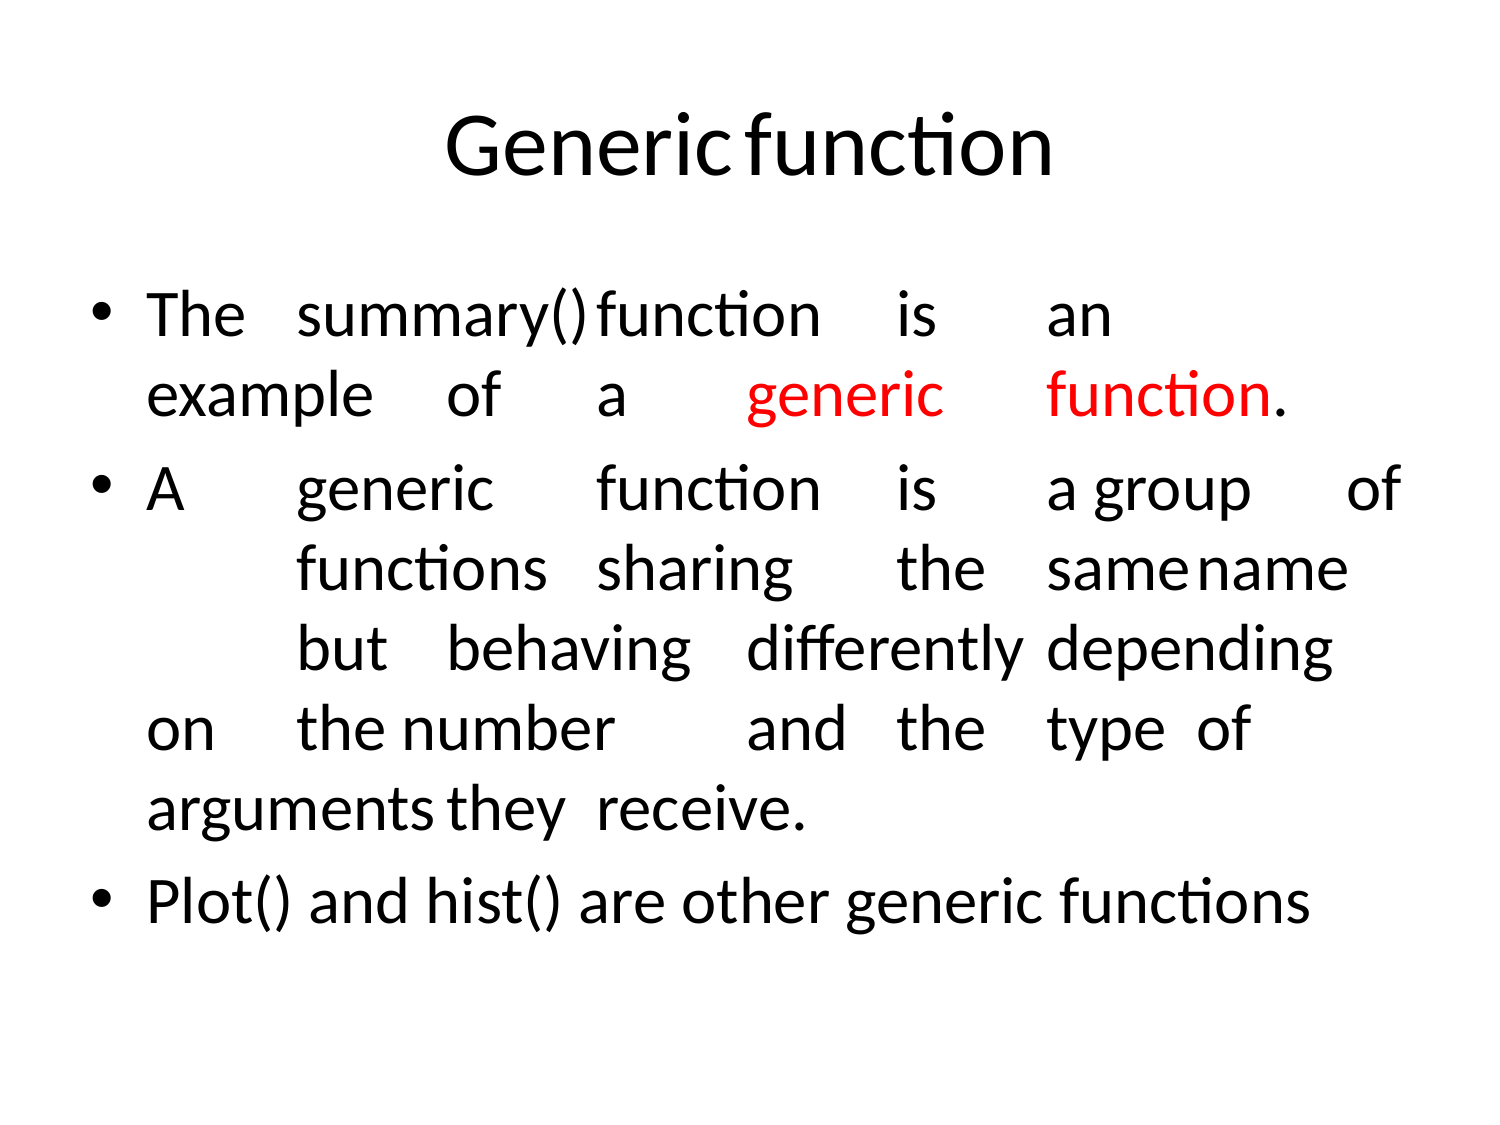

# Generic	function
The	summary()	function	is	an	example	of	a	generic	function.
A	generic	function	is	a group	of	functions	sharing	the	same	name	but	behaving	differently	depending	on	the number	and	the	type	of	arguments	they	receive.
Plot() and hist() are other generic functions